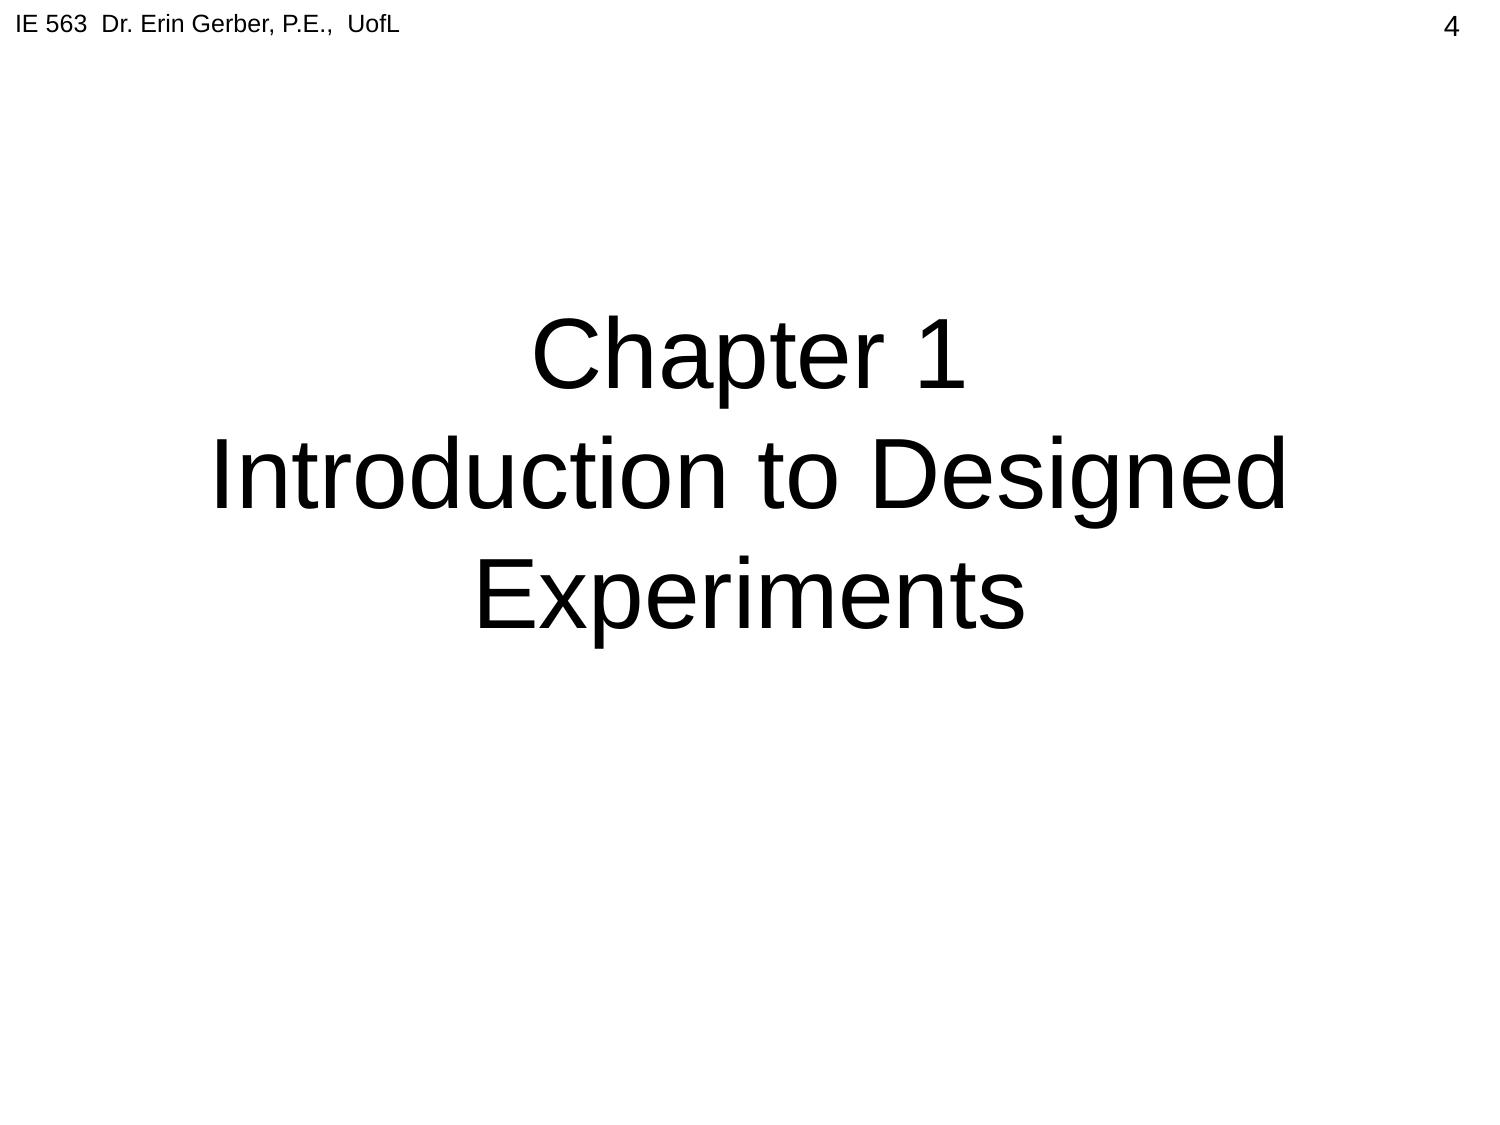

IE 563  Dr. Erin Gerber, P.E.,  UofL
4
# Chapter 1 Introduction to Designed Experiments